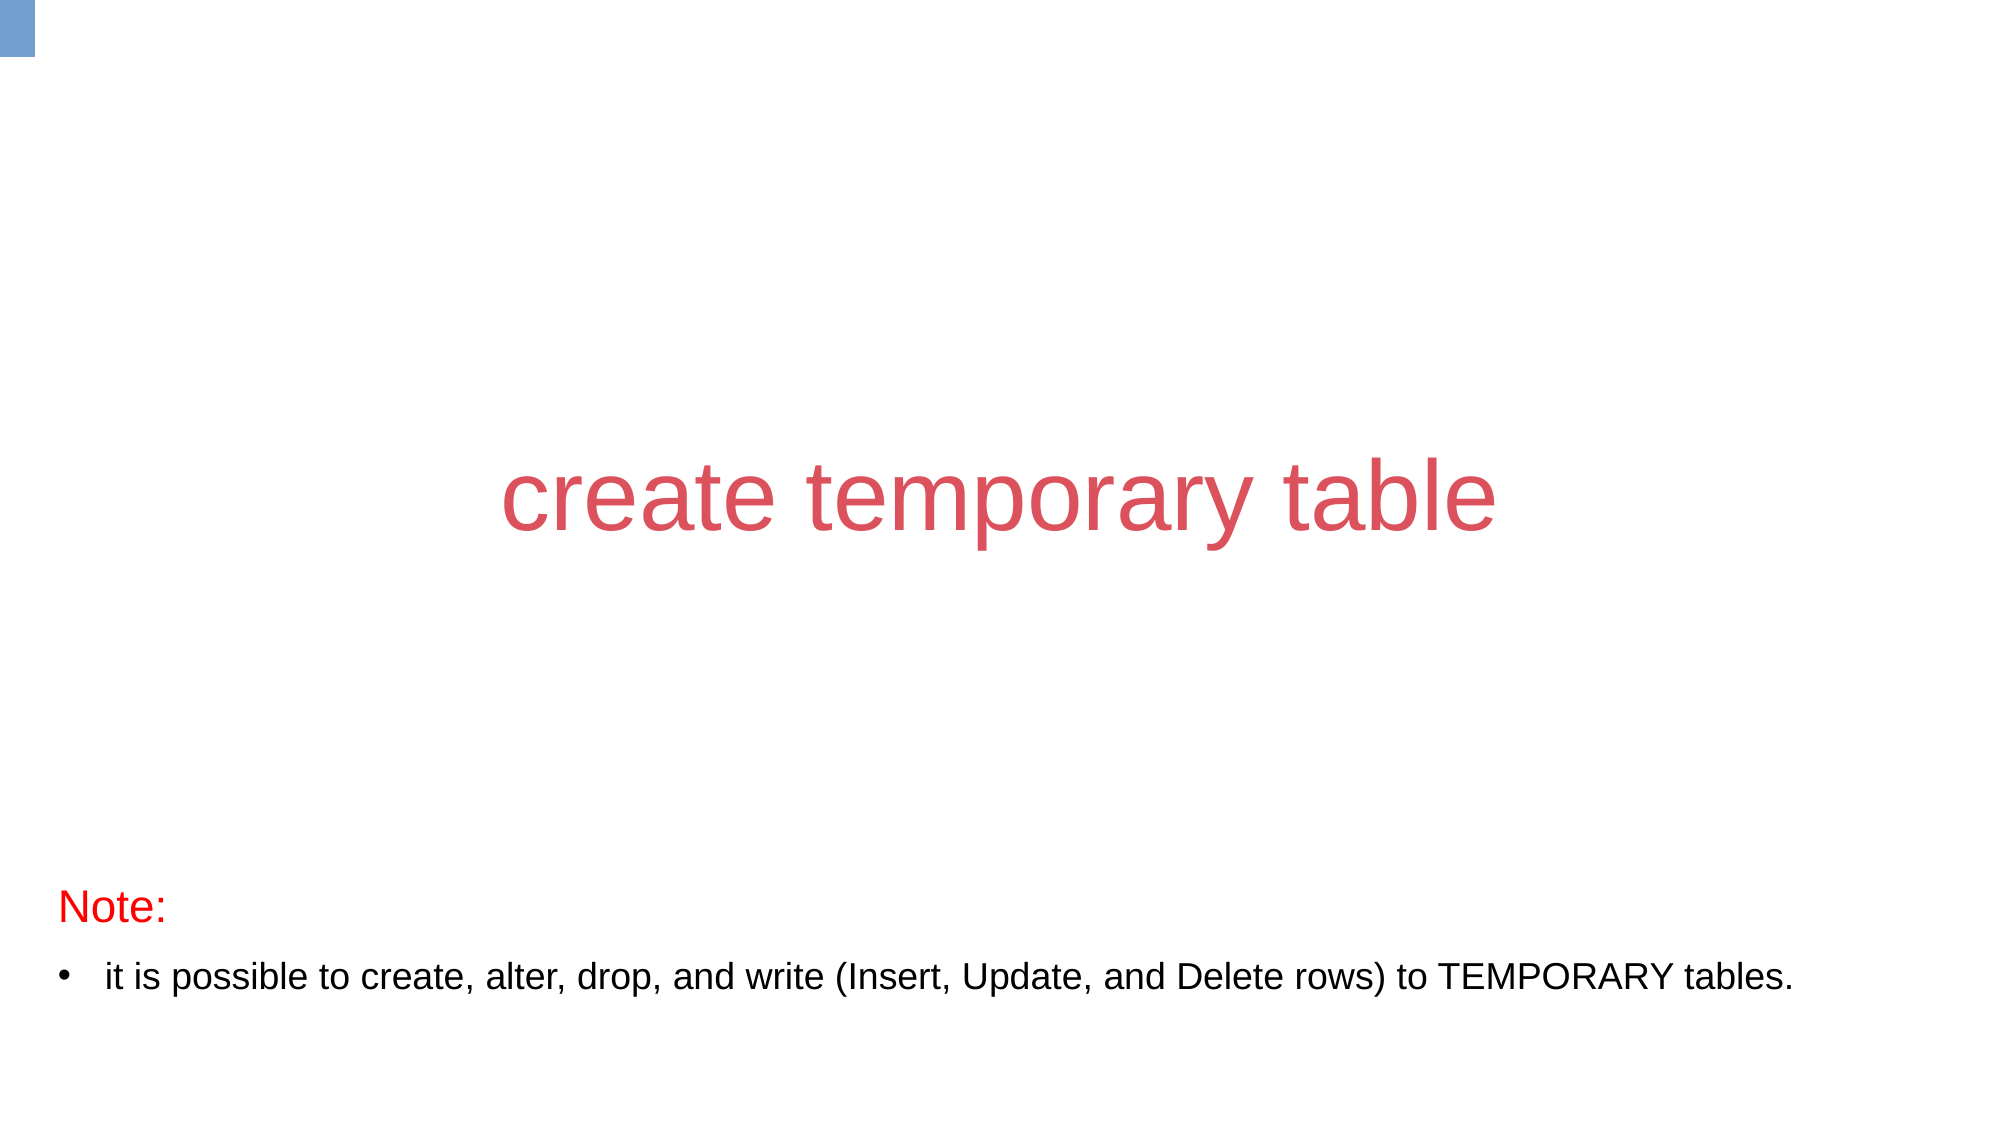

create temporary table
Note:

it is possible to create, alter, drop, and write (Insert, Update, and Delete rows) to TEMPORARY tables.